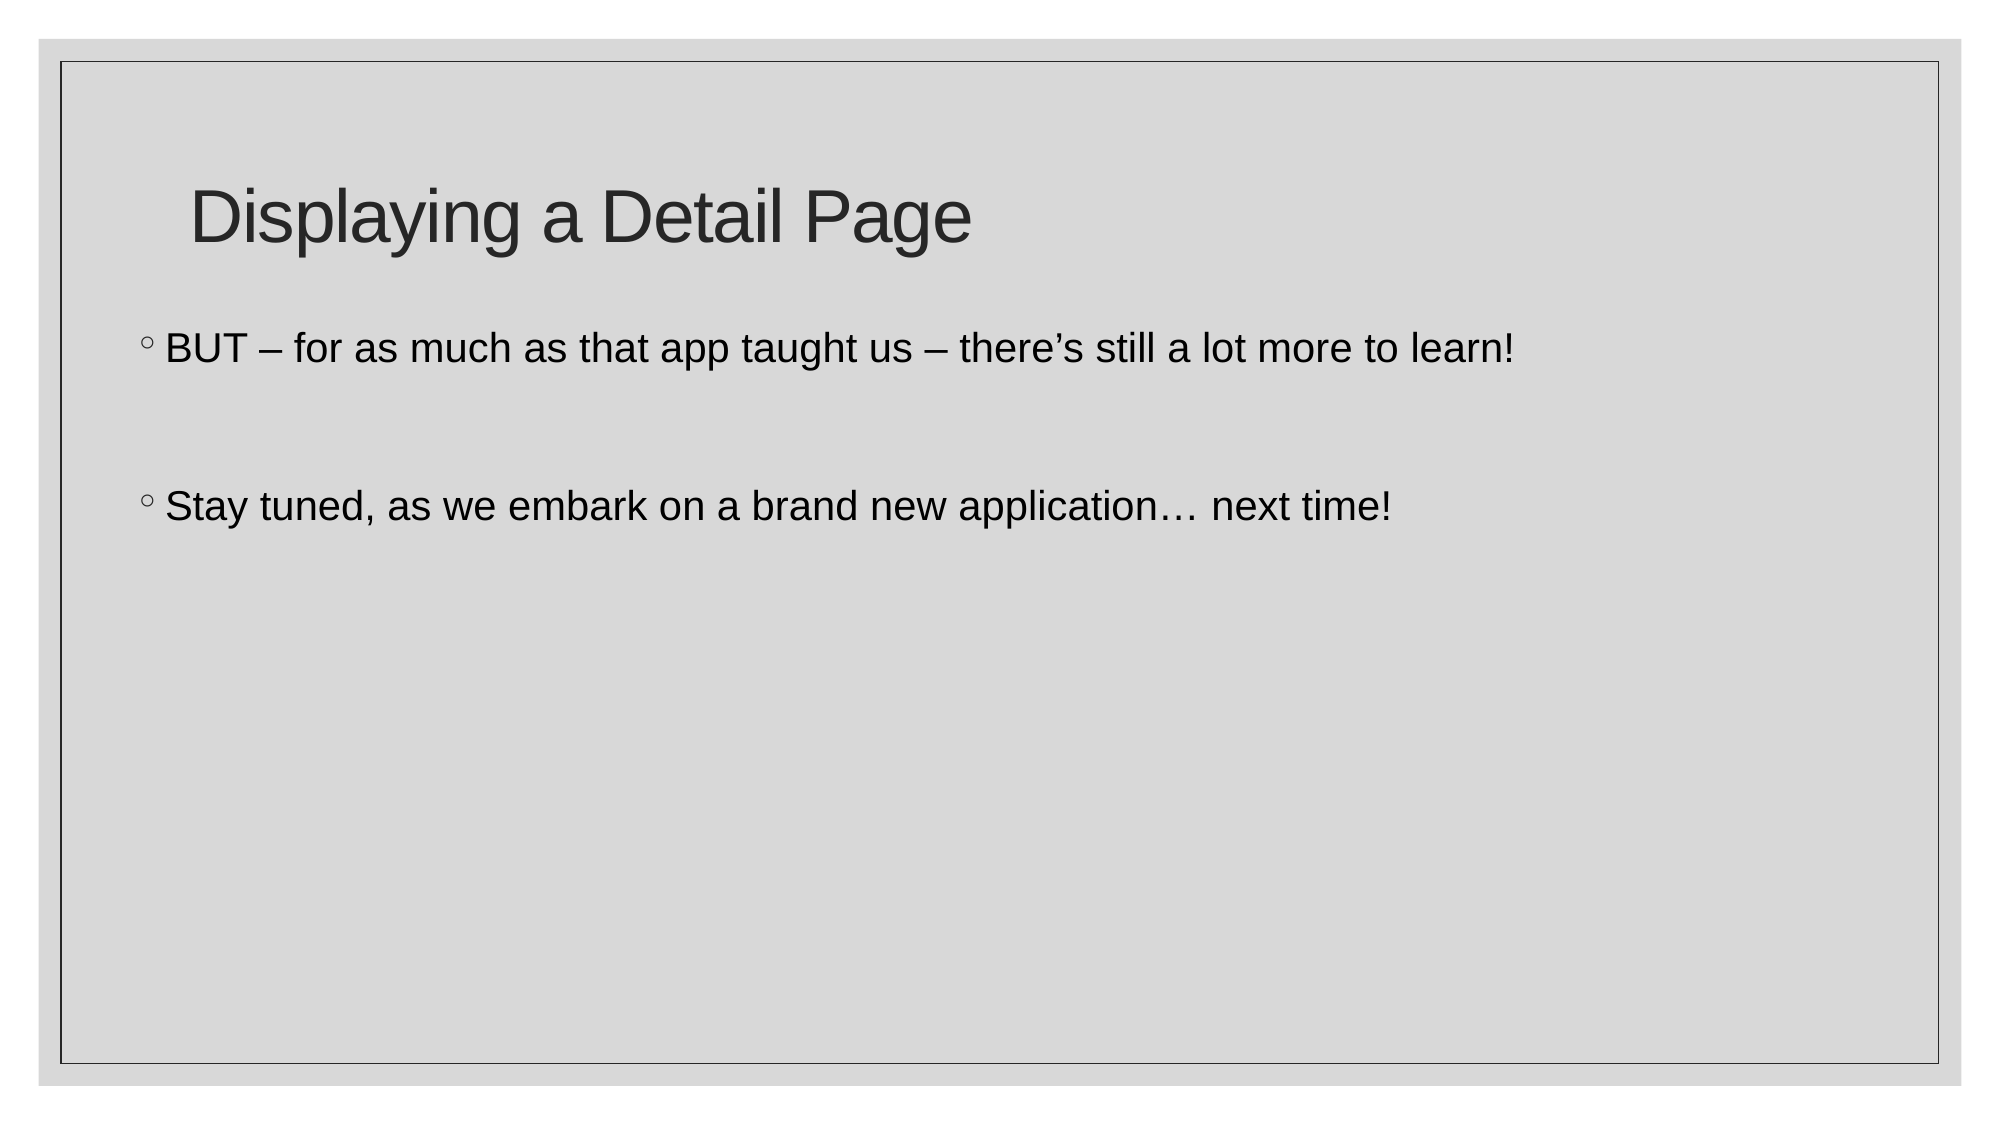

# Displaying a Detail Page
BUT – for as much as that app taught us – there’s still a lot more to learn!

Stay tuned, as we embark on a brand new application… next time!